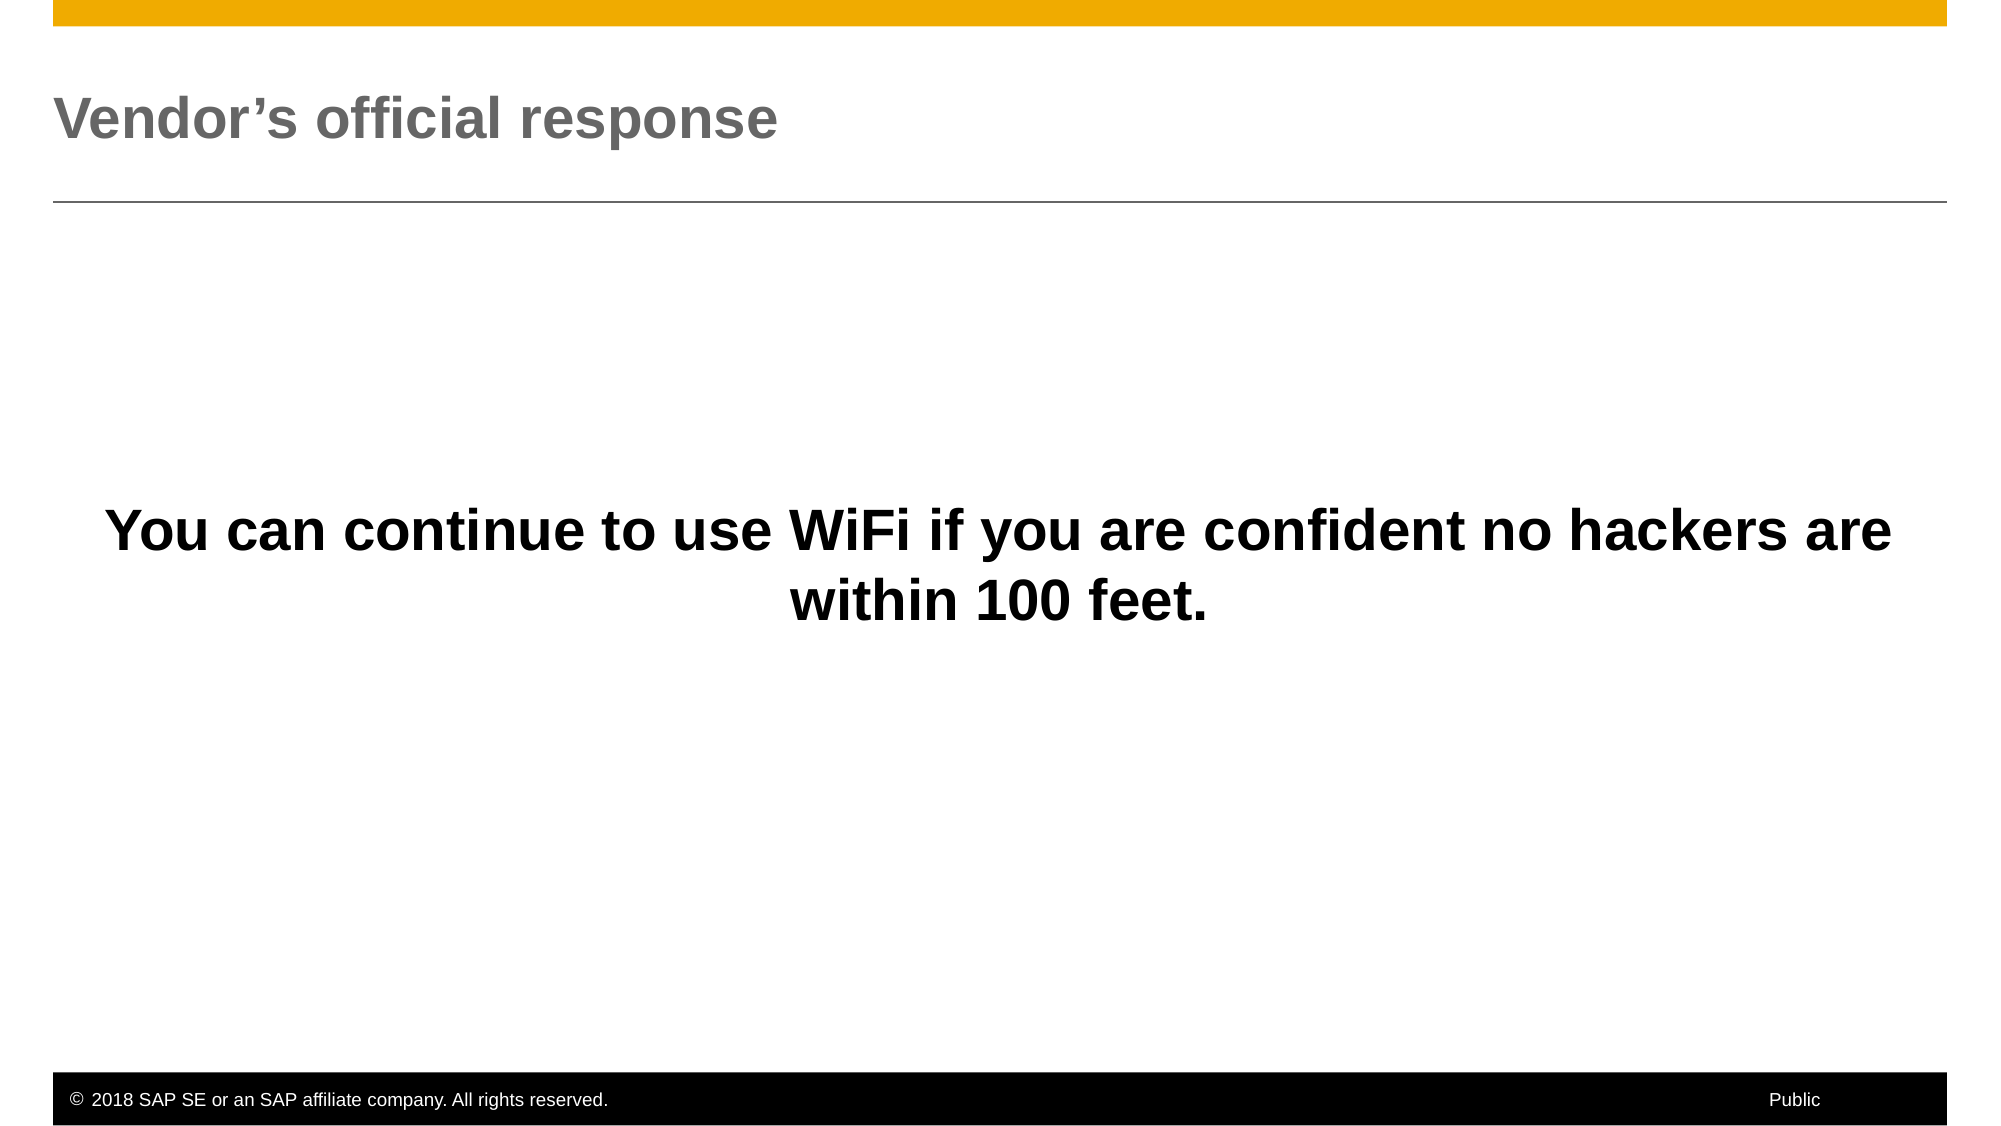

# Vendor’s official response
You can continue to use WiFi if you are confident no hackers are within 100 feet.